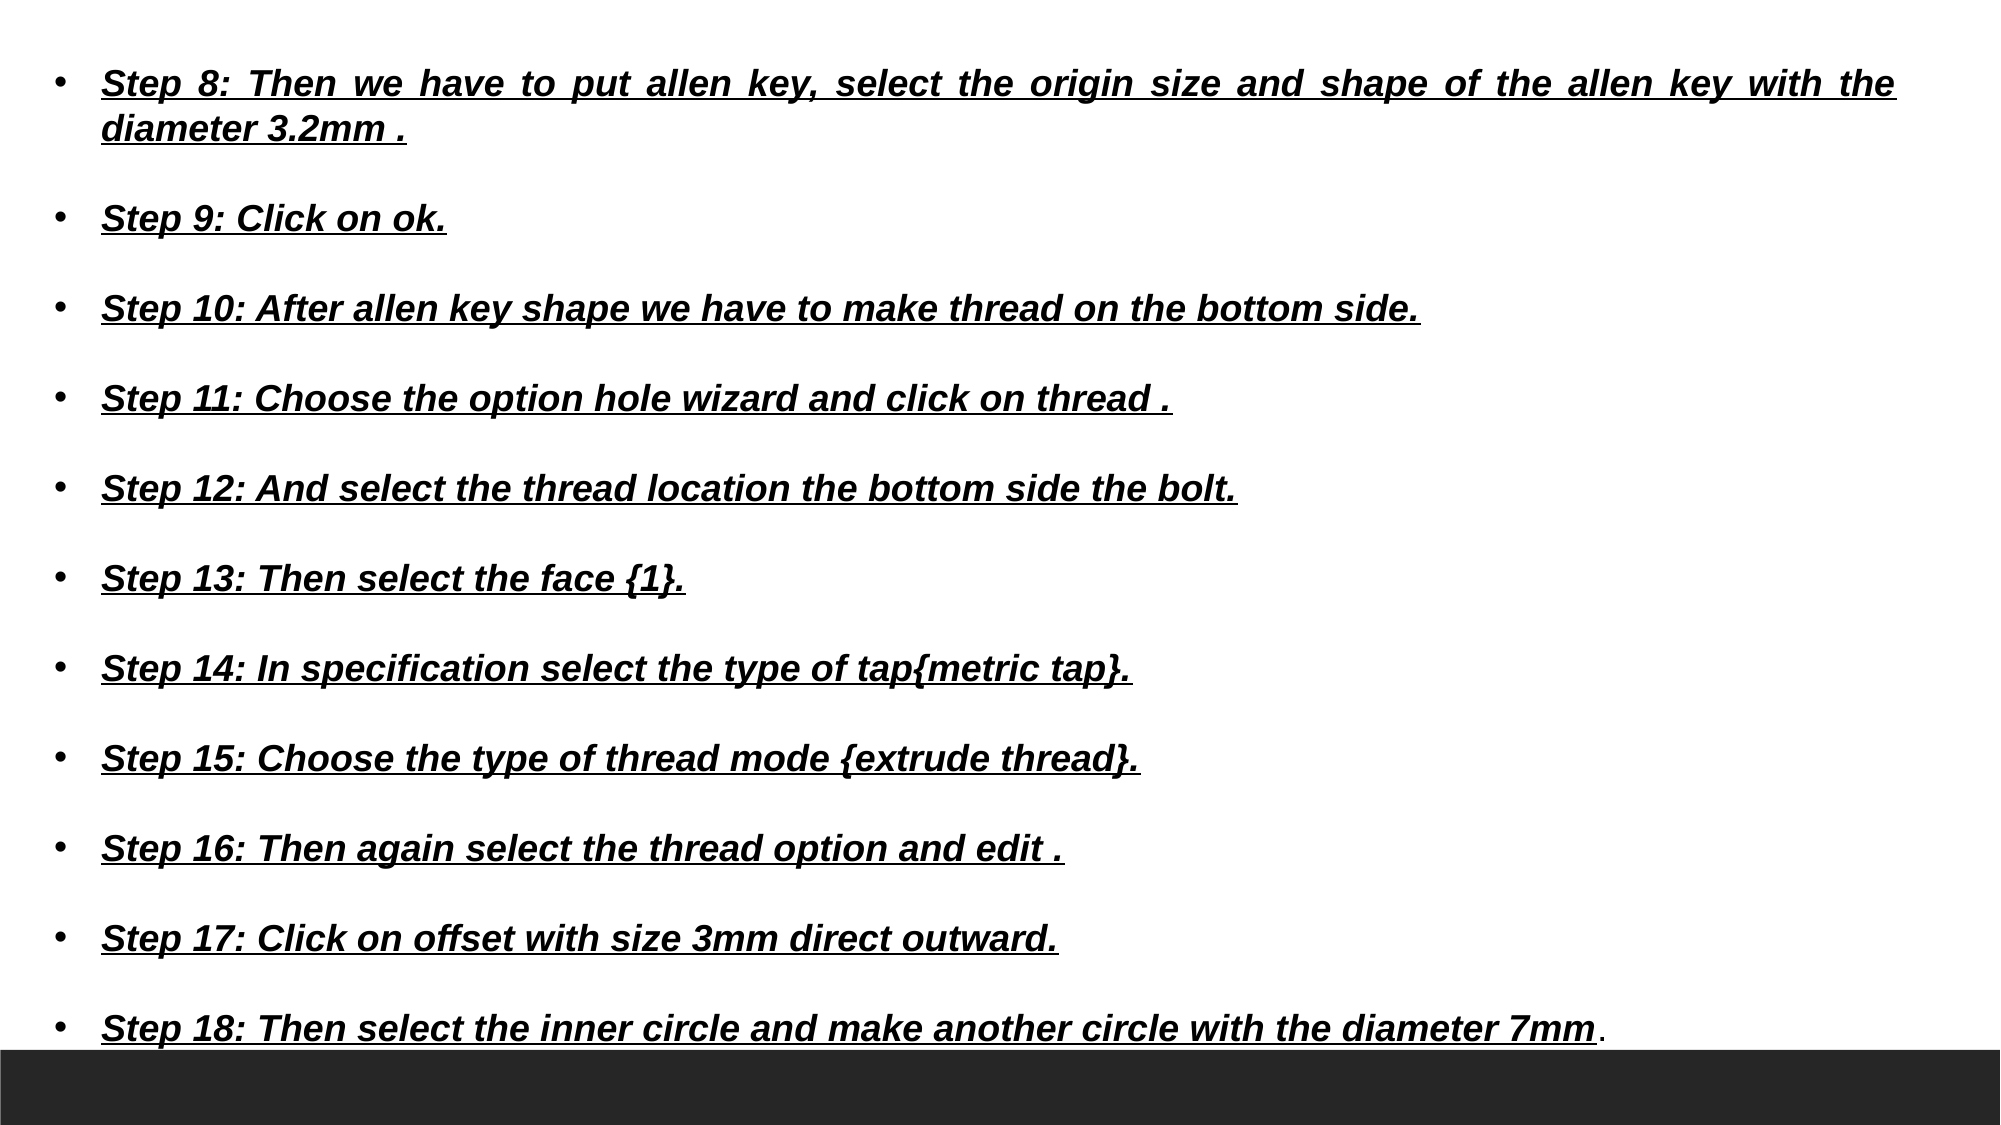

Step 8: Then we have to put allen key, select the origin size and shape of the allen key with the diameter 3.2mm .

Step 9: Click on ok.

Step 10: After allen key shape we have to make thread on the bottom side.

Step 11: Choose the option hole wizard and click on thread .

Step 12: And select the thread location the bottom side the bolt.

Step 13: Then select the face {1}.

Step 14: In specification select the type of tap{metric tap}.

Step 15: Choose the type of thread mode {extrude thread}.

Step 16: Then again select the thread option and edit .

Step 17: Click on offset with size 3mm direct outward.

Step 18: Then select the inner circle and make another circle with the diameter 7mm.